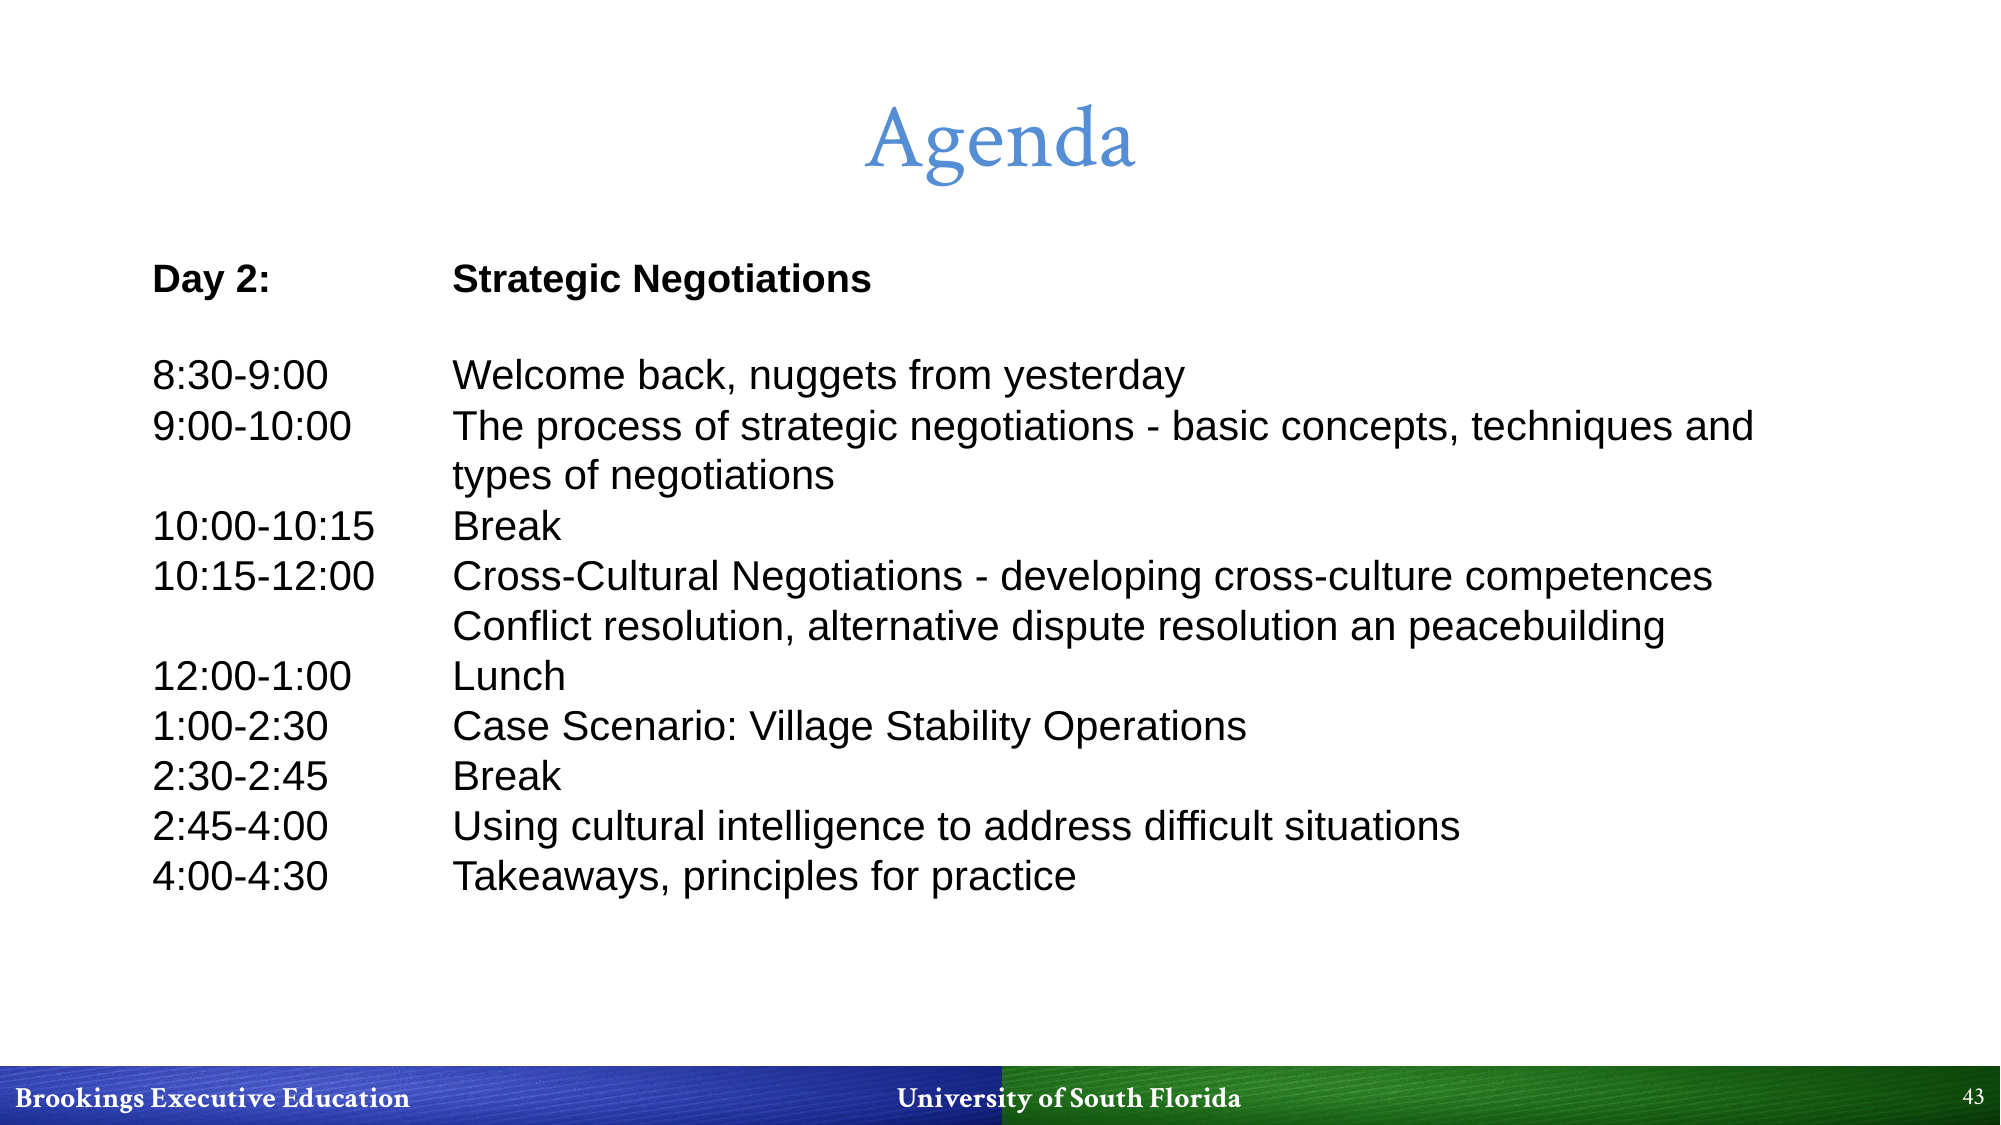

# Agenda
Day 2:  		Strategic Negotiations

8:30-9:00	Welcome back, nuggets from yesterday
9:00-10:00	The process of strategic negotiations - basic concepts, techniques and 			types of negotiations
10:00-10:15	Break
10:15-12:00	Cross-Cultural Negotiations - developing cross-culture competences
		Conflict resolution, alternative dispute resolution an peacebuilding
12:00-1:00	Lunch
1:00-2:30	Case Scenario: Village Stability Operations
2:30-2:45	Break
2:45-4:00	Using cultural intelligence to address difficult situations
4:00-4:30	Takeaways, principles for practice

43
Brookings Executive Education                              		                University of South Florida